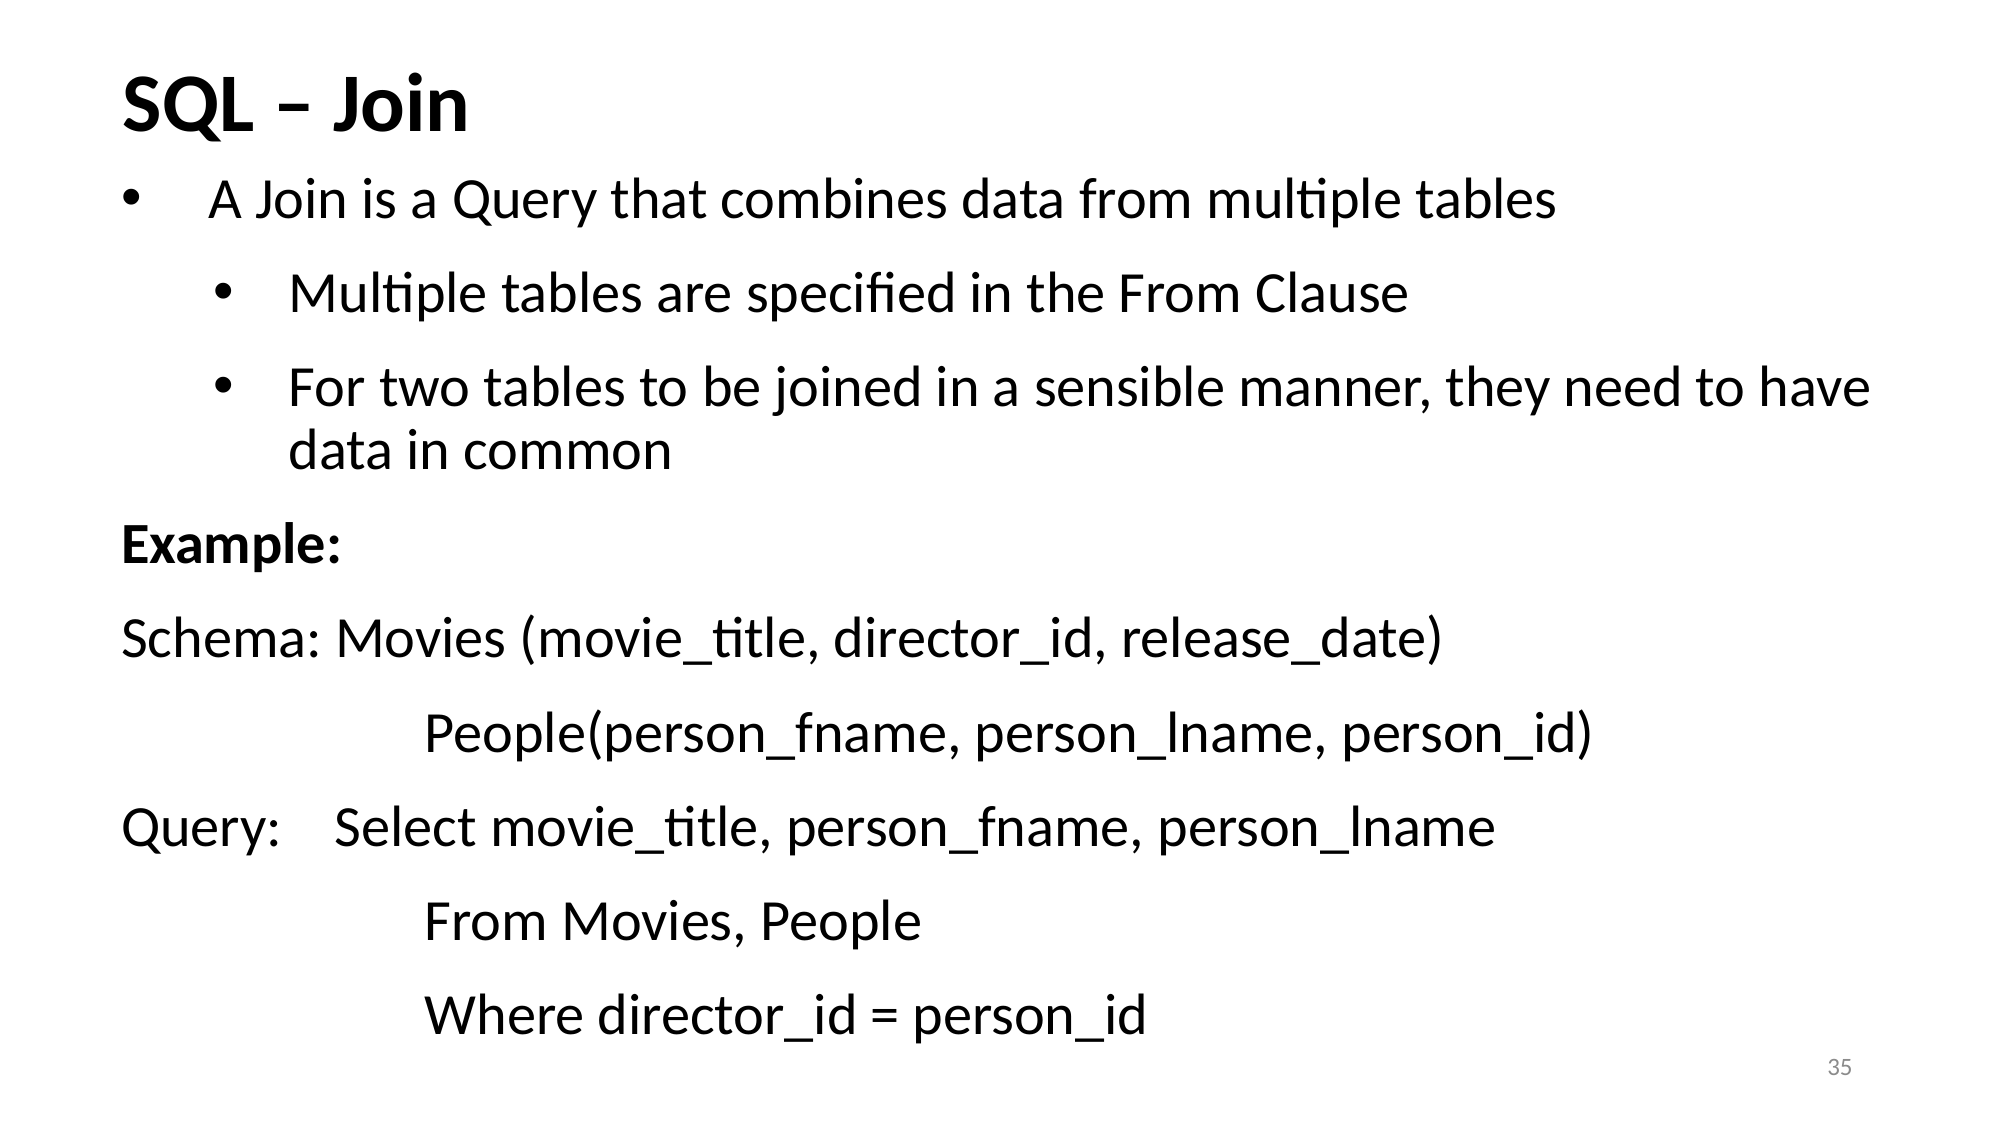

# SQL – Join
A Join is a Query that combines data from multiple tables
Multiple tables are specified in the From Clause
For two tables to be joined in a sensible manner, they need to have data in common
Example:
Schema: Movies (movie_title, director_id, release_date)
		     People(person_fname, person_lname, person_id)
Query:    Select movie_title, person_fname, person_lname
		     From Movies, People
		     Where director_id = person_id

35